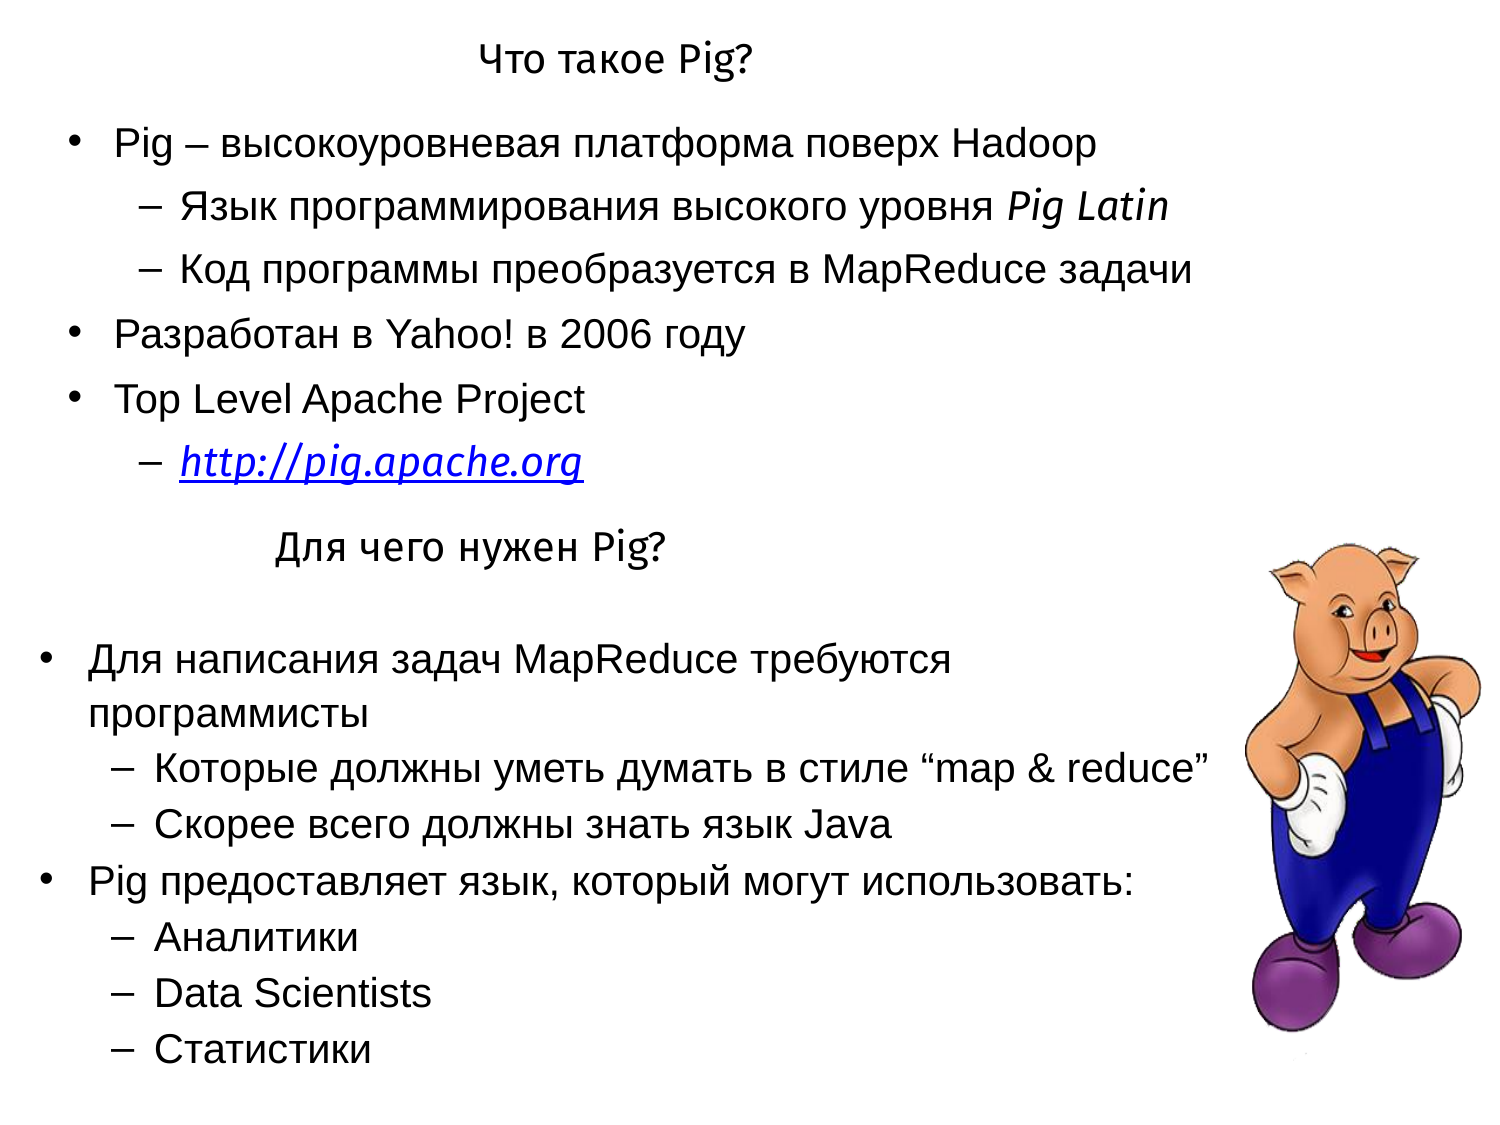

# Что такое Pig?
Pig – высокоуровневая платформа поверх Hadoop
Язык программирования высокого уровня Pig Latin
Код программы преобразуется в MapReduce задачи
Разработан в Yahoo! в 2006 году
Top Level Apache Project
http://pig.apache.org
Для чего нужен Pig?

Для написания задач MapReduce требуются  программисты
Которые должны уметь думать в стиле “map & reduce”
Скорее всего должны знать язык Java
Pig предоставляет язык, который могут использовать:
Аналитики
Data Scientists
Статистики